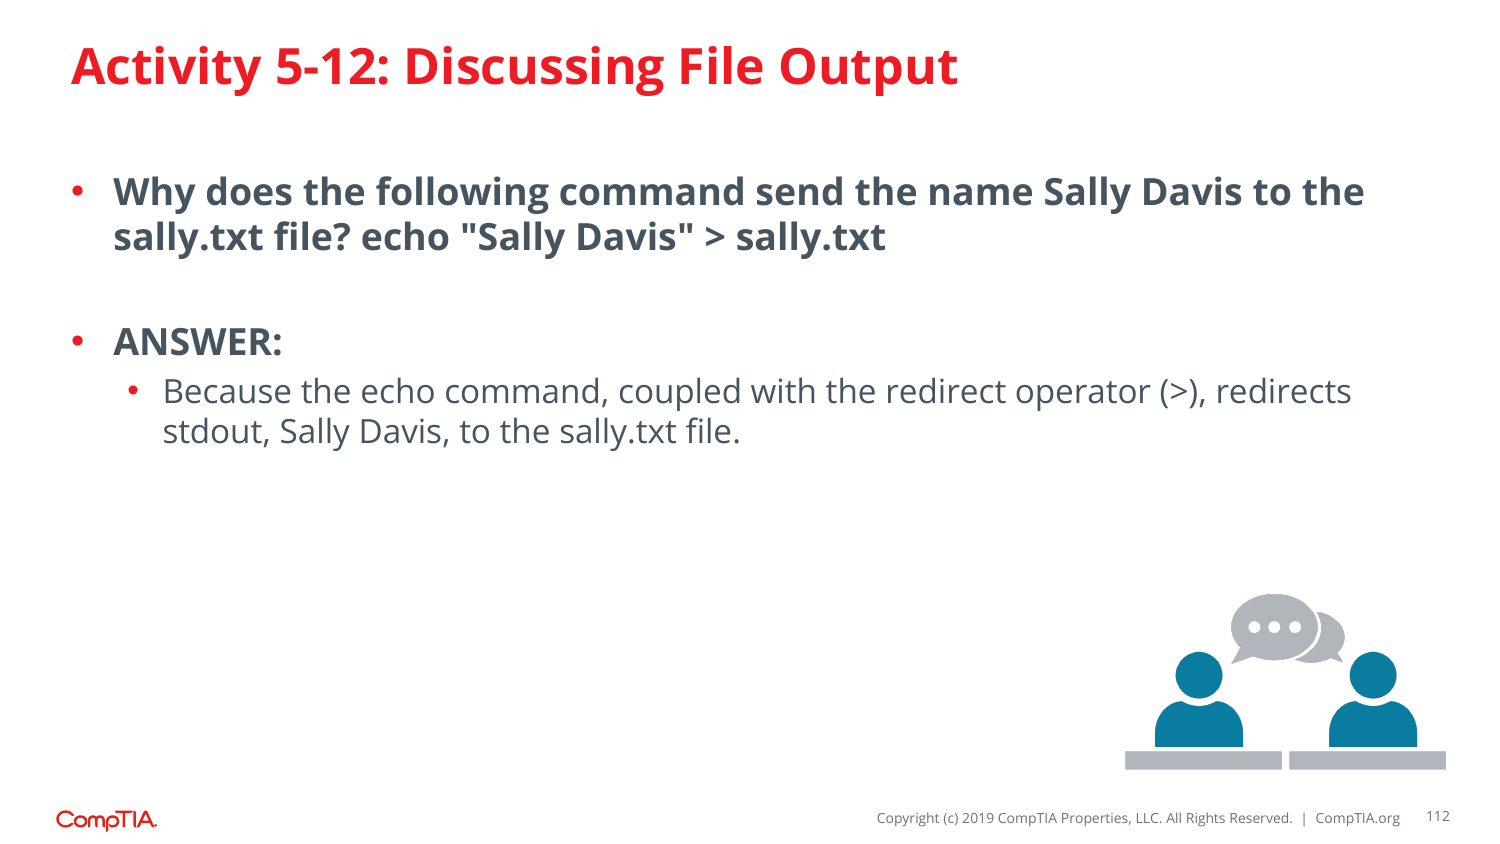

# Activity 5-12: Discussing File Output
Why does the following command send the name Sally Davis to the sally.txt file? echo "Sally Davis" > sally.txt

ANSWER:
Because the echo command, coupled with the redirect operator (>), redirects stdout, Sally Davis, to the sally.txt file.

112